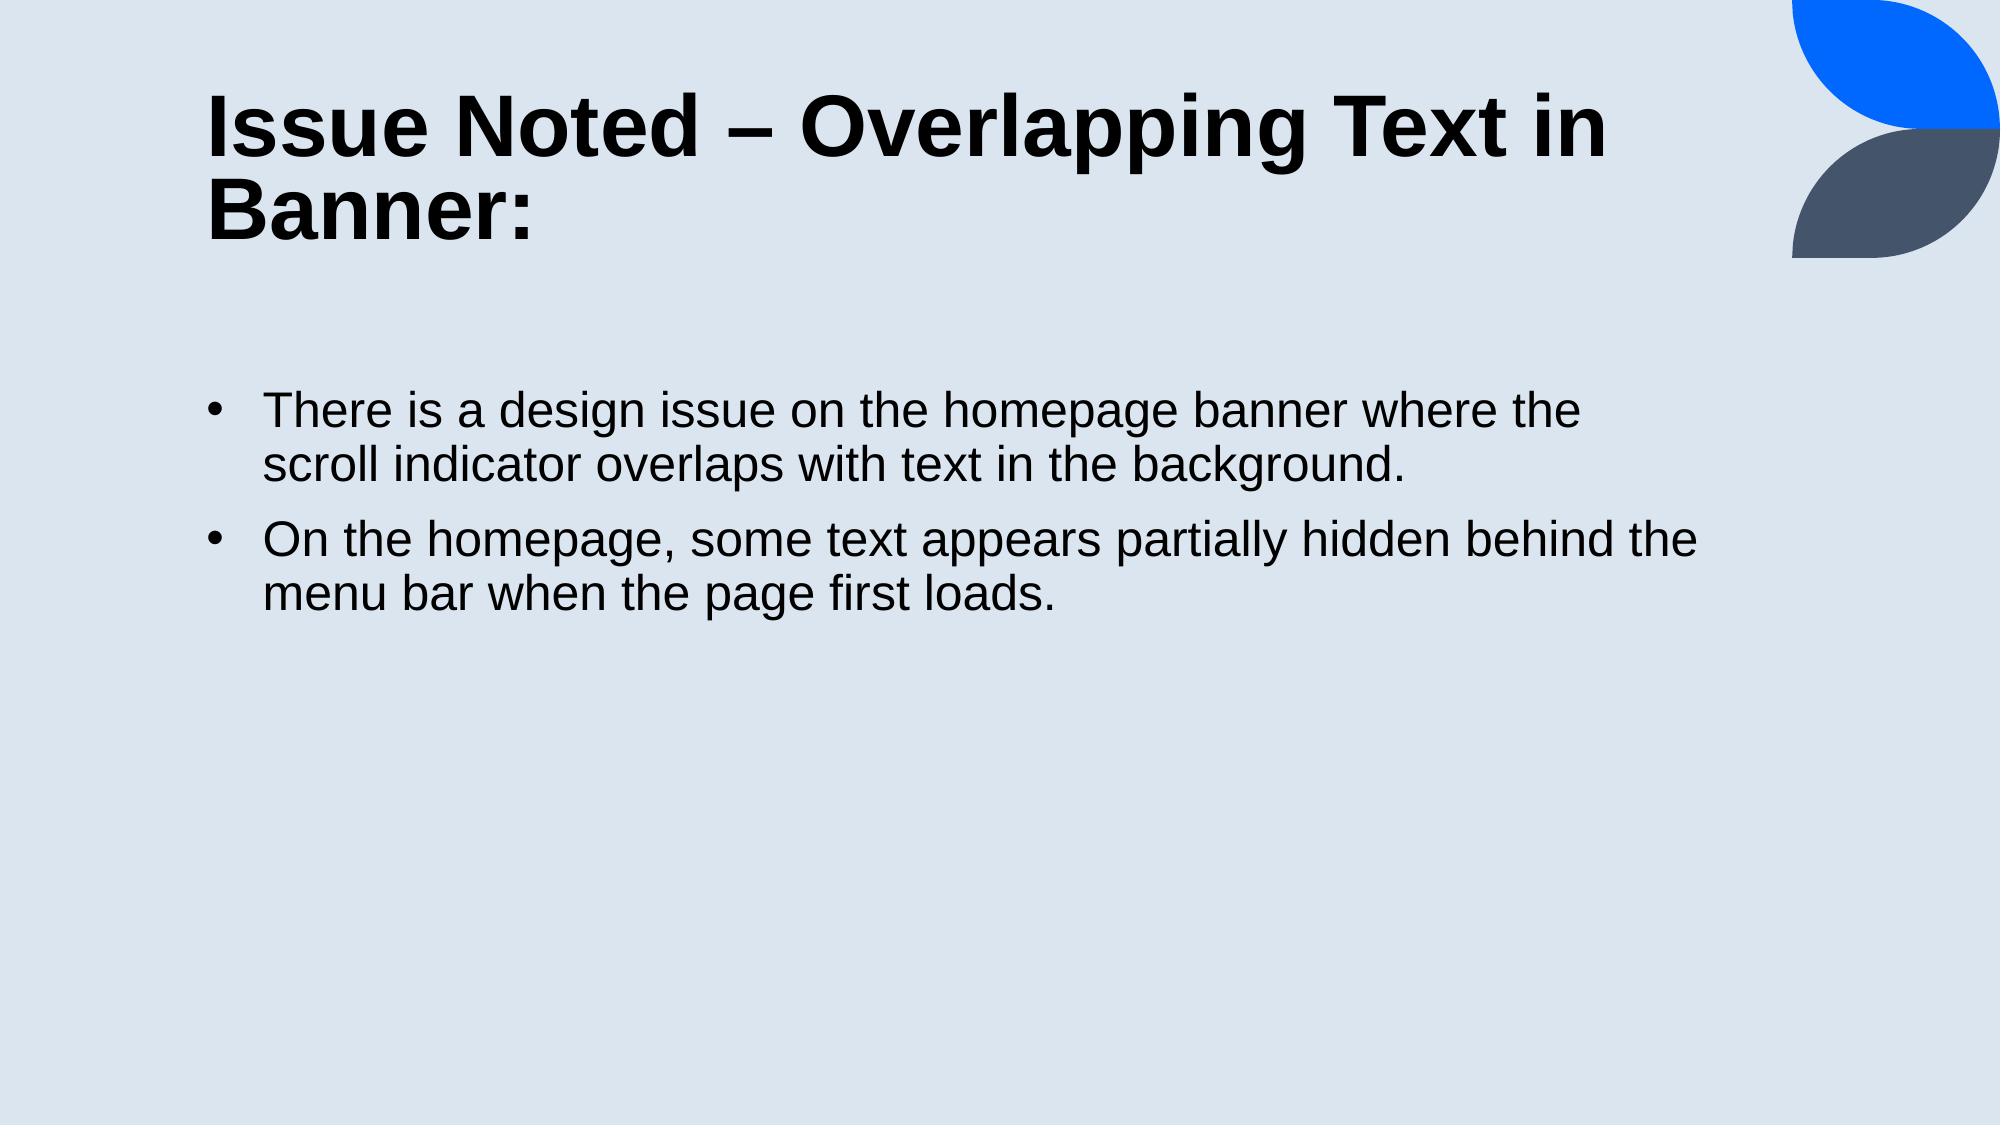

# Issue Noted – Overlapping Text in Banner:
There is a design issue on the homepage banner where the scroll indicator overlaps with text in the background.
On the homepage, some text appears partially hidden behind the menu bar when the page first loads.